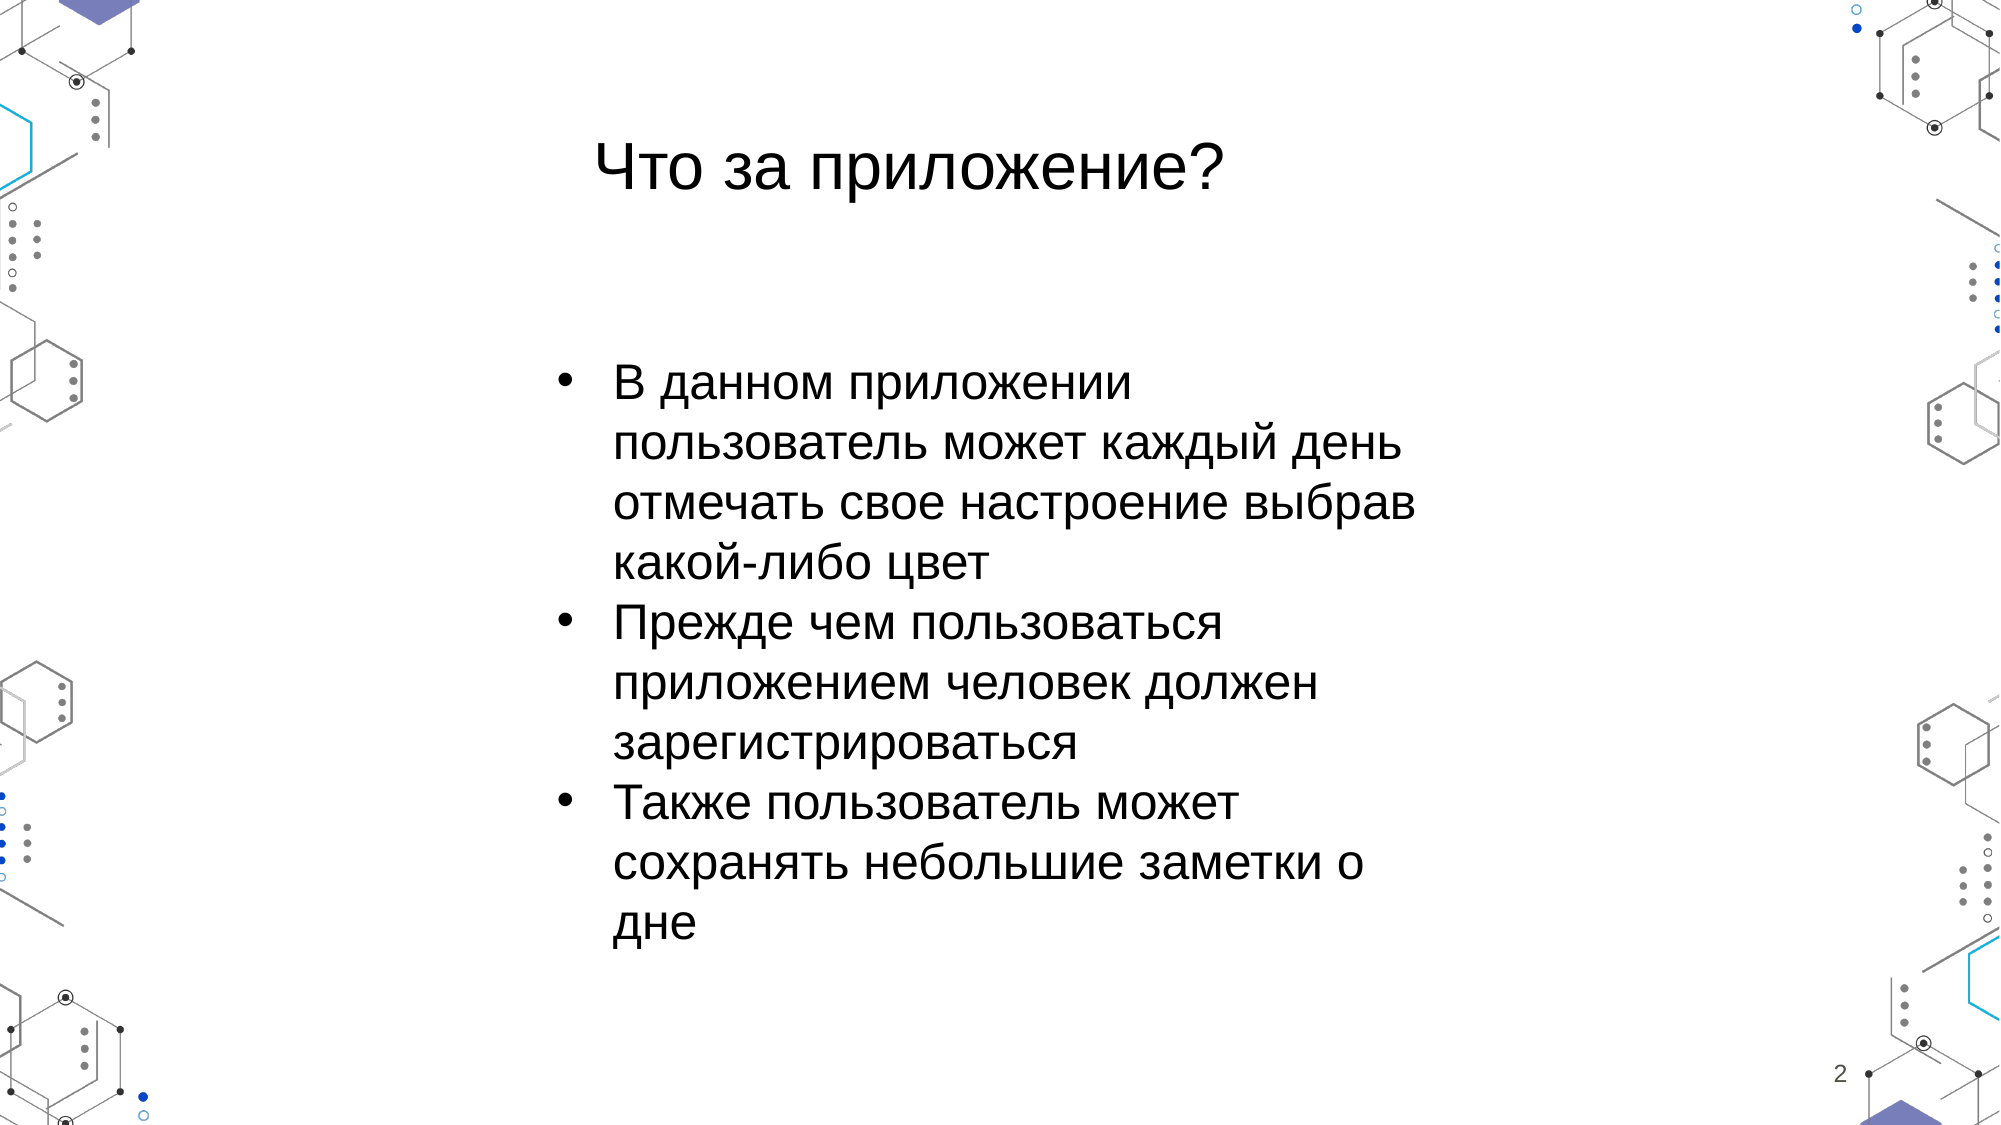

Что за приложение?

В данном приложении пользователь может каждый день отмечать свое настроение выбрав какой-либо цвет
Прежде чем пользоваться приложением человек должен зарегистрироваться
Также пользователь может сохранять небольшие заметки о дне

2